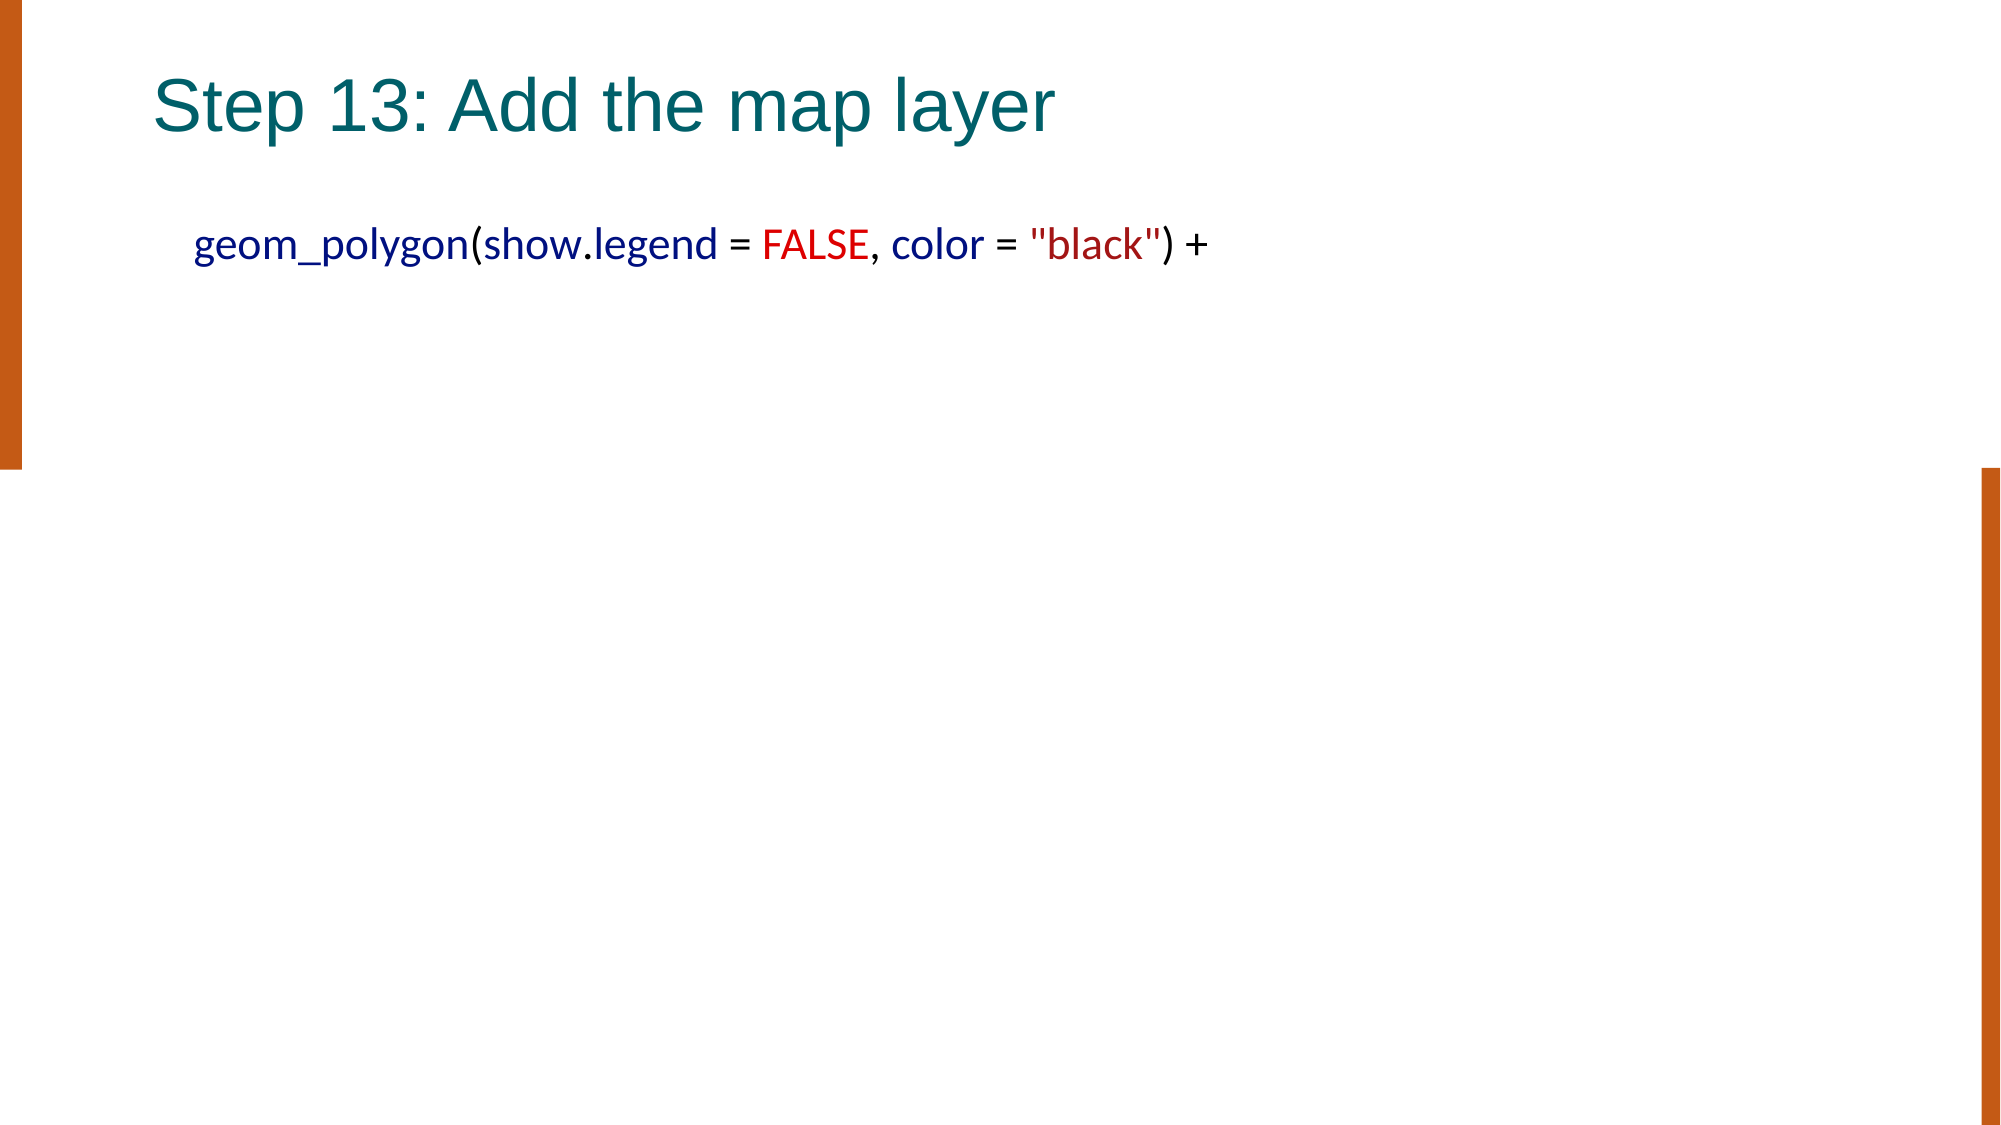

# Step 13: Add the map layer
    geom_polygon(show.legend = FALSE, color = "black") +